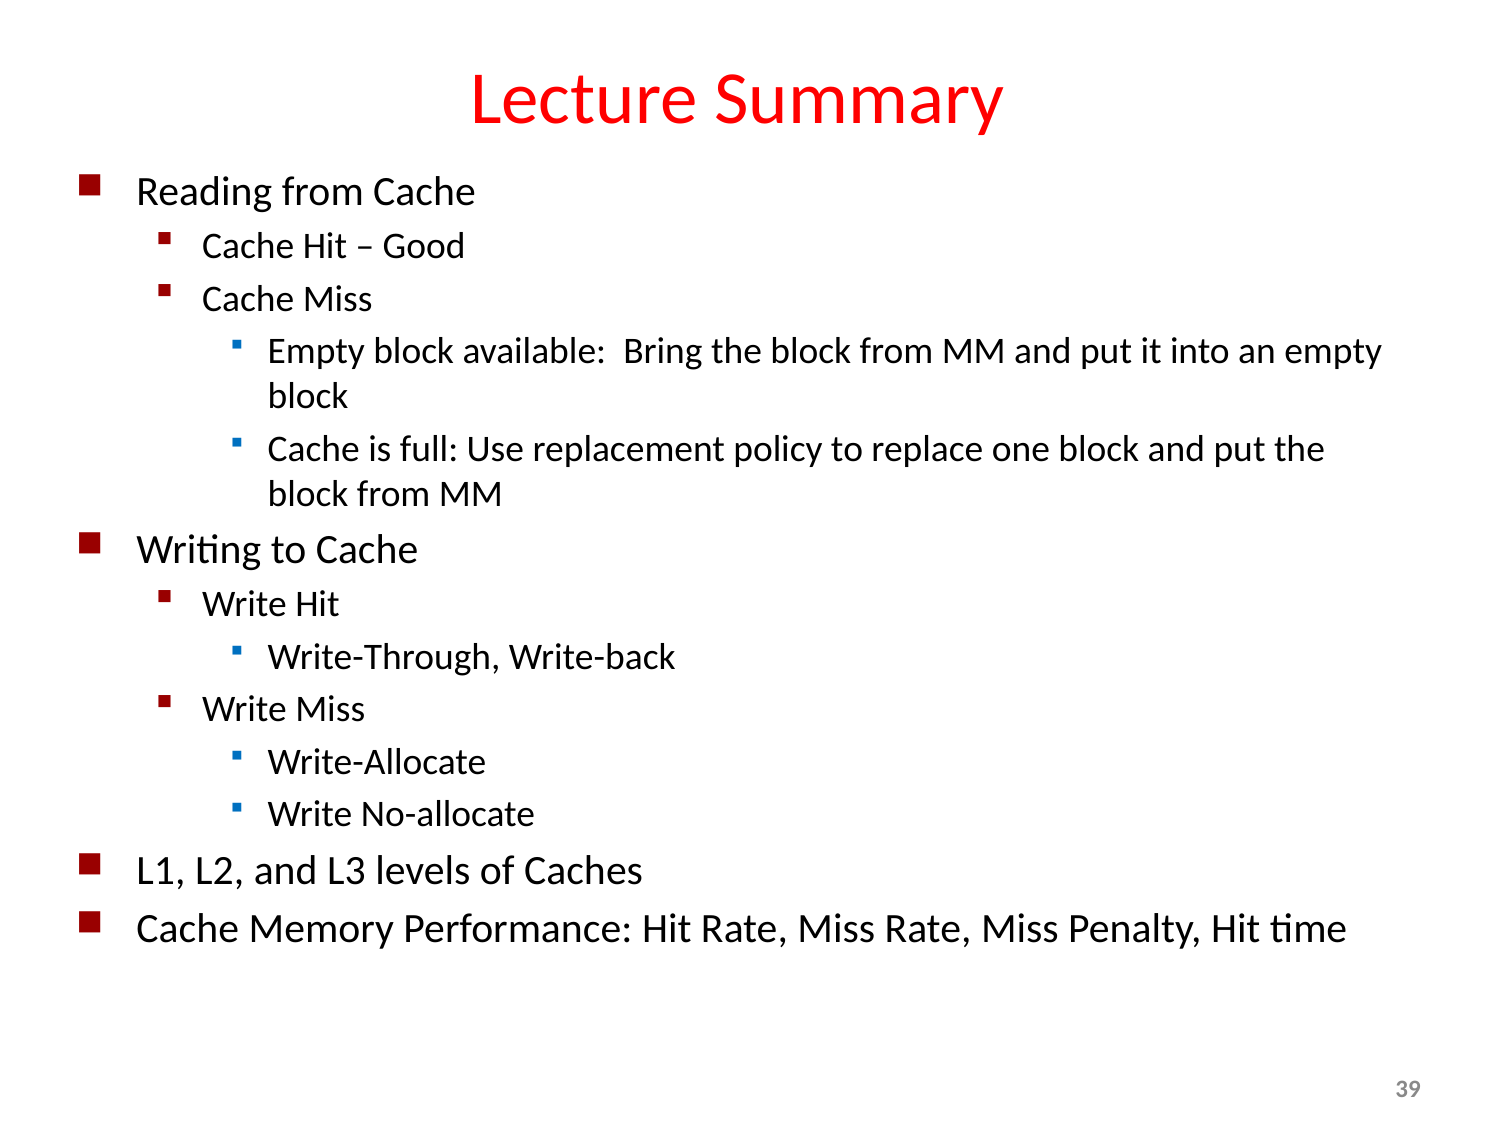

# Lecture Summary
Reading from Cache
Cache Hit – Good
Cache Miss
Empty block available:  Bring the block from MM and put it into an empty block
Cache is full: Use replacement policy to replace one block and put the block from MM
Writing to Cache
Write Hit
Write-Through, Write-back
Write Miss
Write-Allocate
Write No-allocate
L1, L2, and L3 levels of Caches
Cache Memory Performance: Hit Rate, Miss Rate, Miss Penalty, Hit time